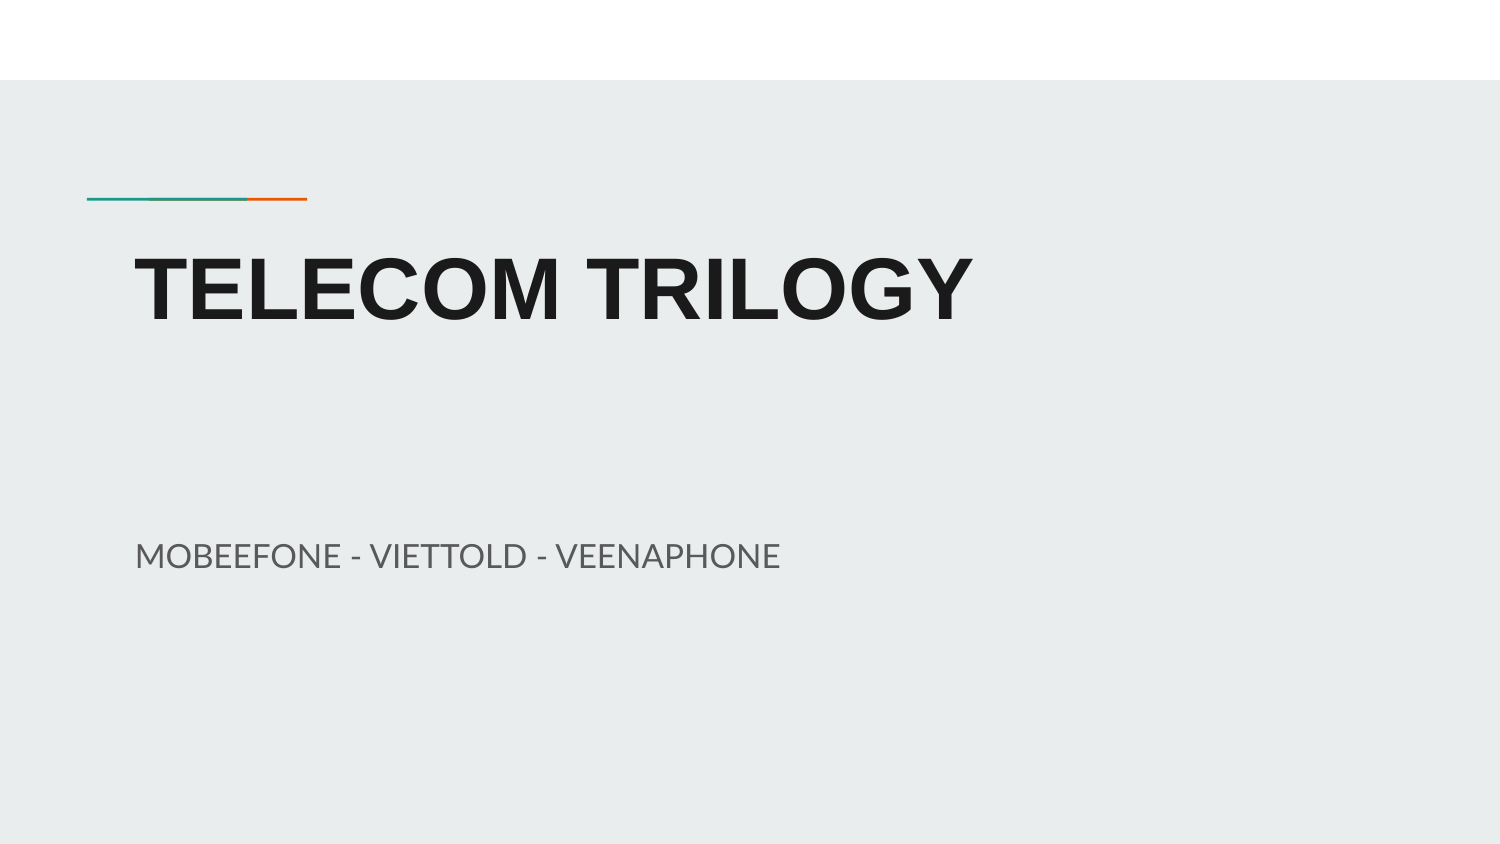

# TELECOM TRILOGY
MOBEEFONE - VIETTOLD - VEENAPHONE